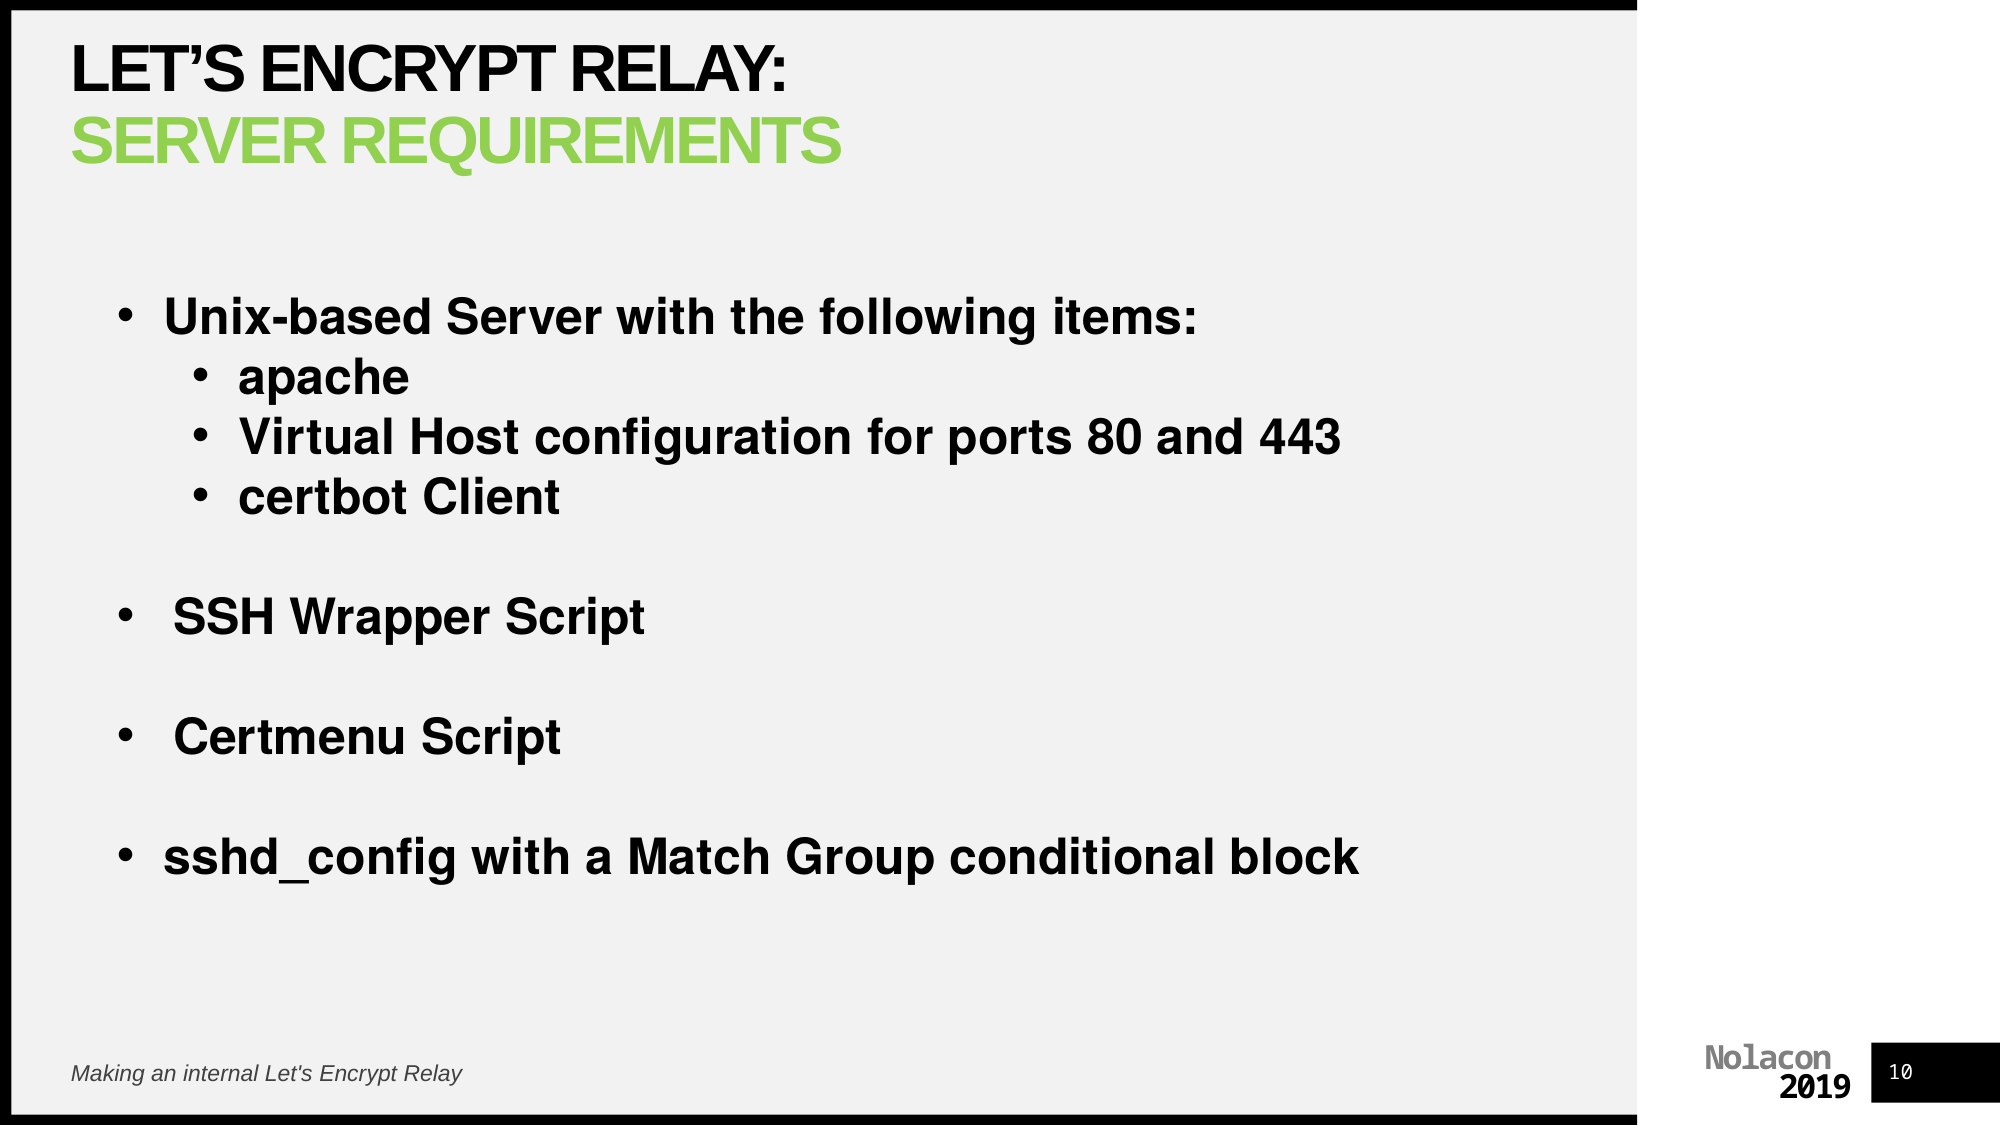

# Let’s Encrypt Relay: Server Requirements
Unix-based Server with the following items:
apache
Virtual Host configuration for ports 80 and 443
certbot Client

SSH Wrapper Script

Certmenu Script

sshd_config with a Match Group conditional block

Making an internal Let's Encrypt Relay
10